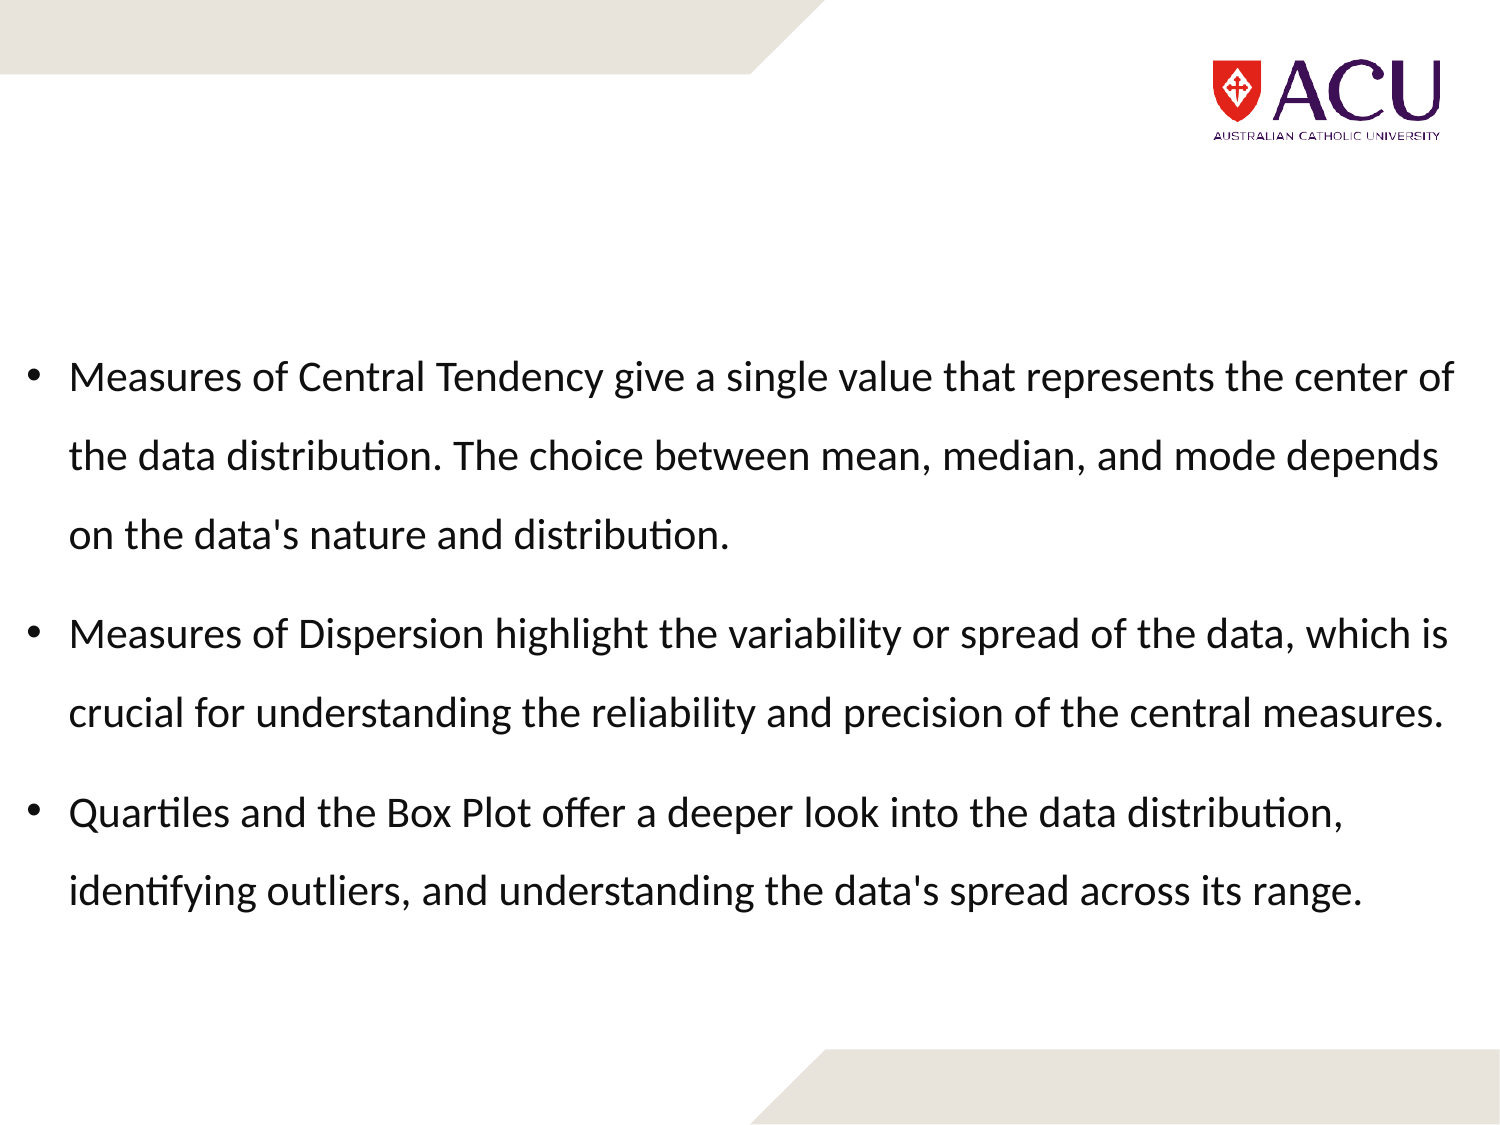

Measures of Central Tendency give a single value that represents the center of the data distribution. The choice between mean, median, and mode depends on the data's nature and distribution.
Measures of Dispersion highlight the variability or spread of the data, which is crucial for understanding the reliability and precision of the central measures.
Quartiles and the Box Plot offer a deeper look into the data distribution, identifying outliers, and understanding the data's spread across its range.